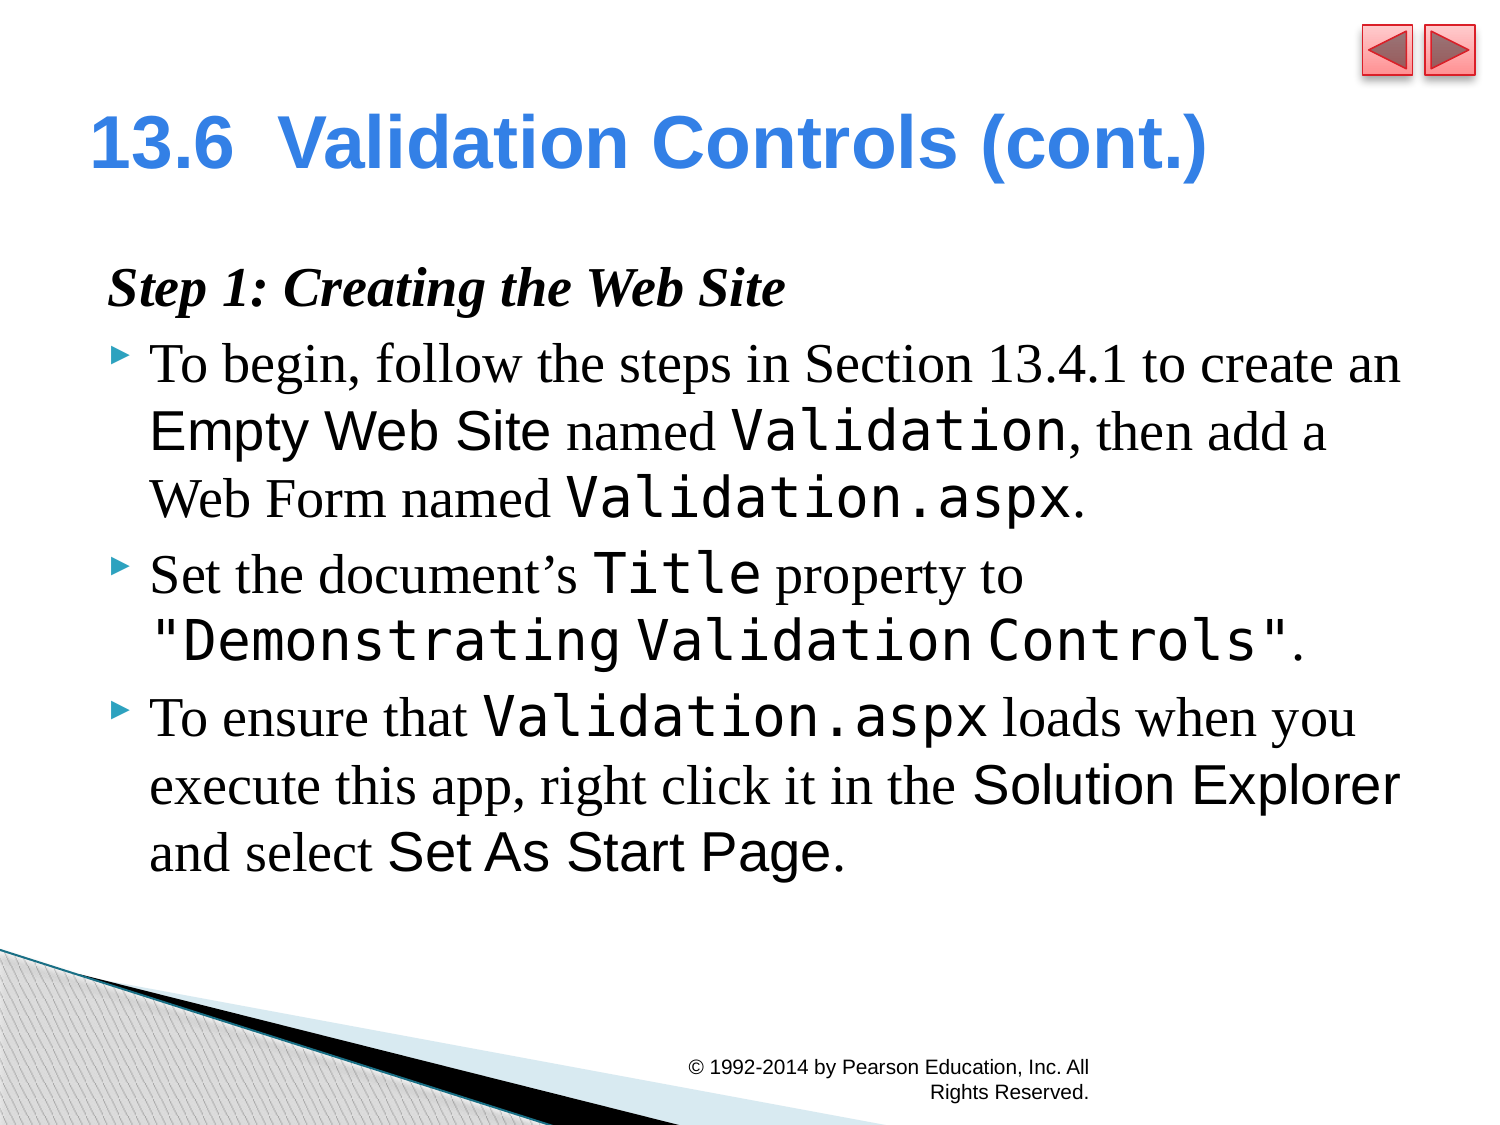

# 13.6  Validation Controls (cont.)
Step 1: Creating the Web Site
To begin, follow the steps in Section 13.4.1 to create an Empty Web Site named Validation, then add a Web Form named Validation.aspx.
Set the document’s Title property to "Demonstrating Validation Controls".
To ensure that Validation.aspx loads when you execute this app, right click it in the Solution Explorer and select Set As Start Page.
© 1992-2014 by Pearson Education, Inc. All Rights Reserved.